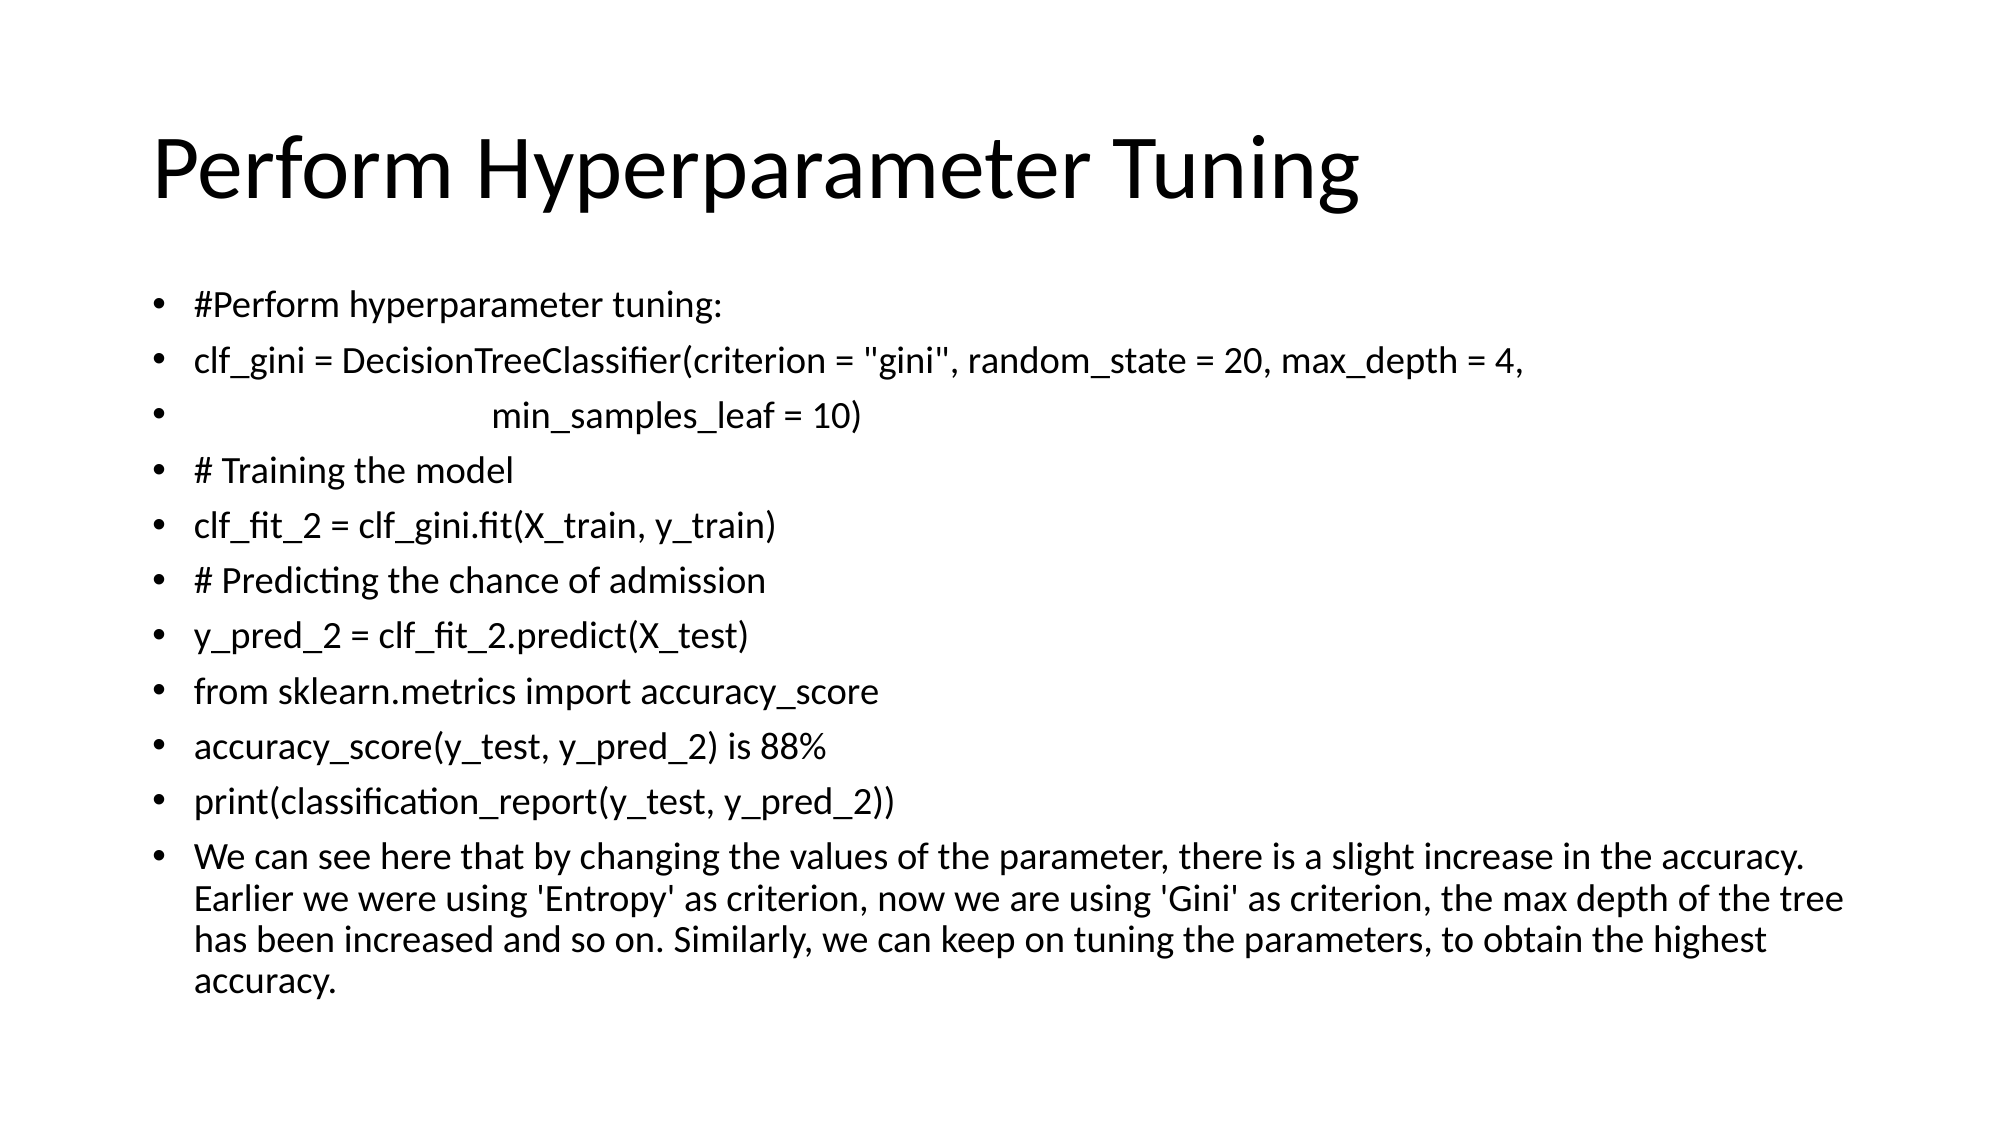

# Perform Hyperparameter Tuning
#Perform hyperparameter tuning:
clf_gini = DecisionTreeClassifier(criterion = "gini", random_state = 20, max_depth = 4,
                                  min_samples_leaf = 10)
# Training the model
clf_fit_2 = clf_gini.fit(X_train, y_train)
# Predicting the chance of admission
y_pred_2 = clf_fit_2.predict(X_test)
from sklearn.metrics import accuracy_score
accuracy_score(y_test, y_pred_2) is 88%
print(classification_report(y_test, y_pred_2))
We can see here that by changing the values of the parameter, there is a slight increase in the accuracy. Earlier we were using 'Entropy' as criterion, now we are using 'Gini' as criterion, the max depth of the tree has been increased and so on. Similarly, we can keep on tuning the parameters, to obtain the highest accuracy.